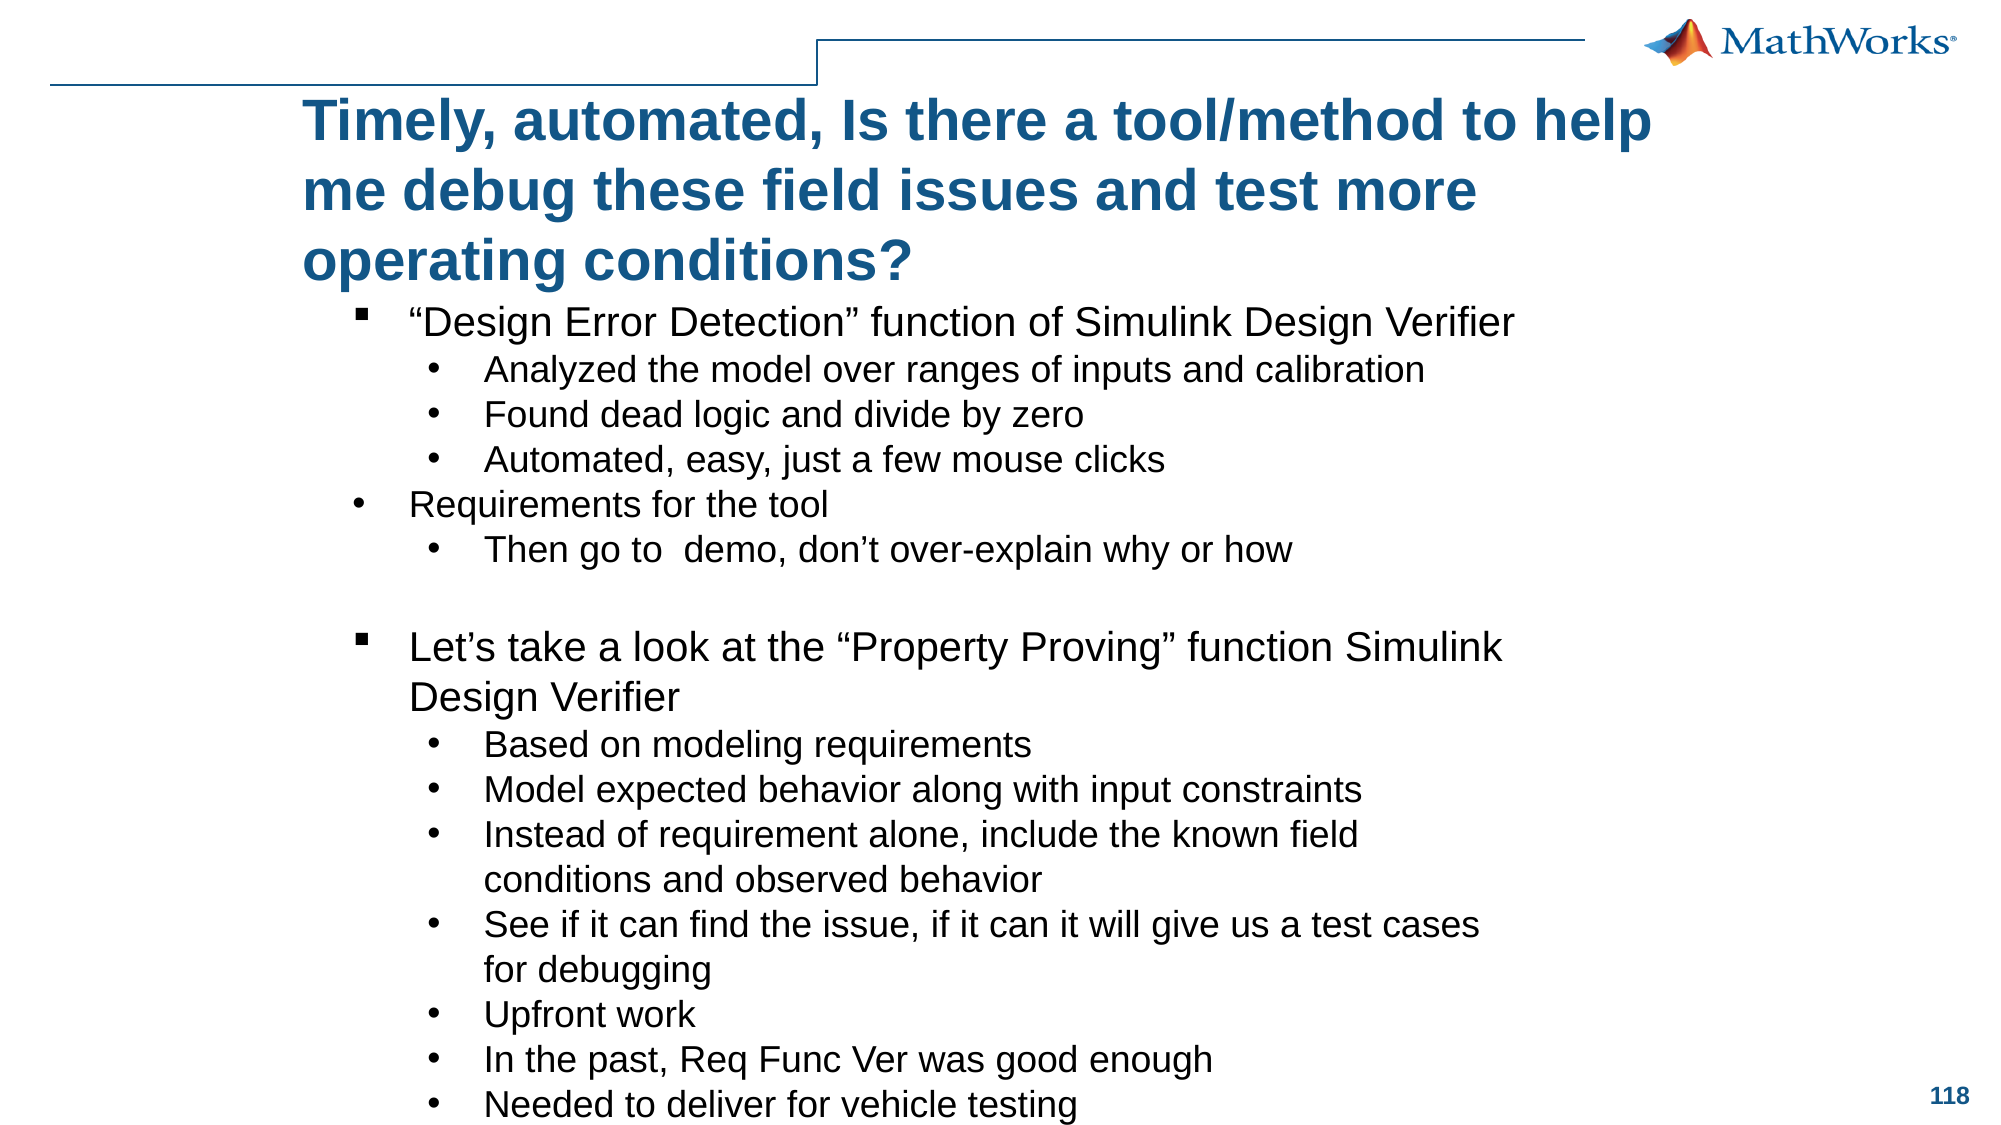

# Timely, automated, Is there a tool/method to help me debug these field issues and test more operating conditions?
“Design Error Detection” function of Simulink Design Verifier
Analyzed the model over ranges of inputs and calibration
Found dead logic and divide by zero
Automated, easy, just a few mouse clicks
Requirements for the tool
Then go to  demo, don’t over-explain why or how

Let’s take a look at the “Property Proving” function Simulink Design Verifier
Based on modeling requirements
Model expected behavior along with input constraints
Instead of requirement alone, include the known field conditions and observed behavior
See if it can find the issue, if it can it will give us a test cases for debugging
Upfront work
In the past, Req Func Ver was good enough
Needed to deliver for vehicle testing